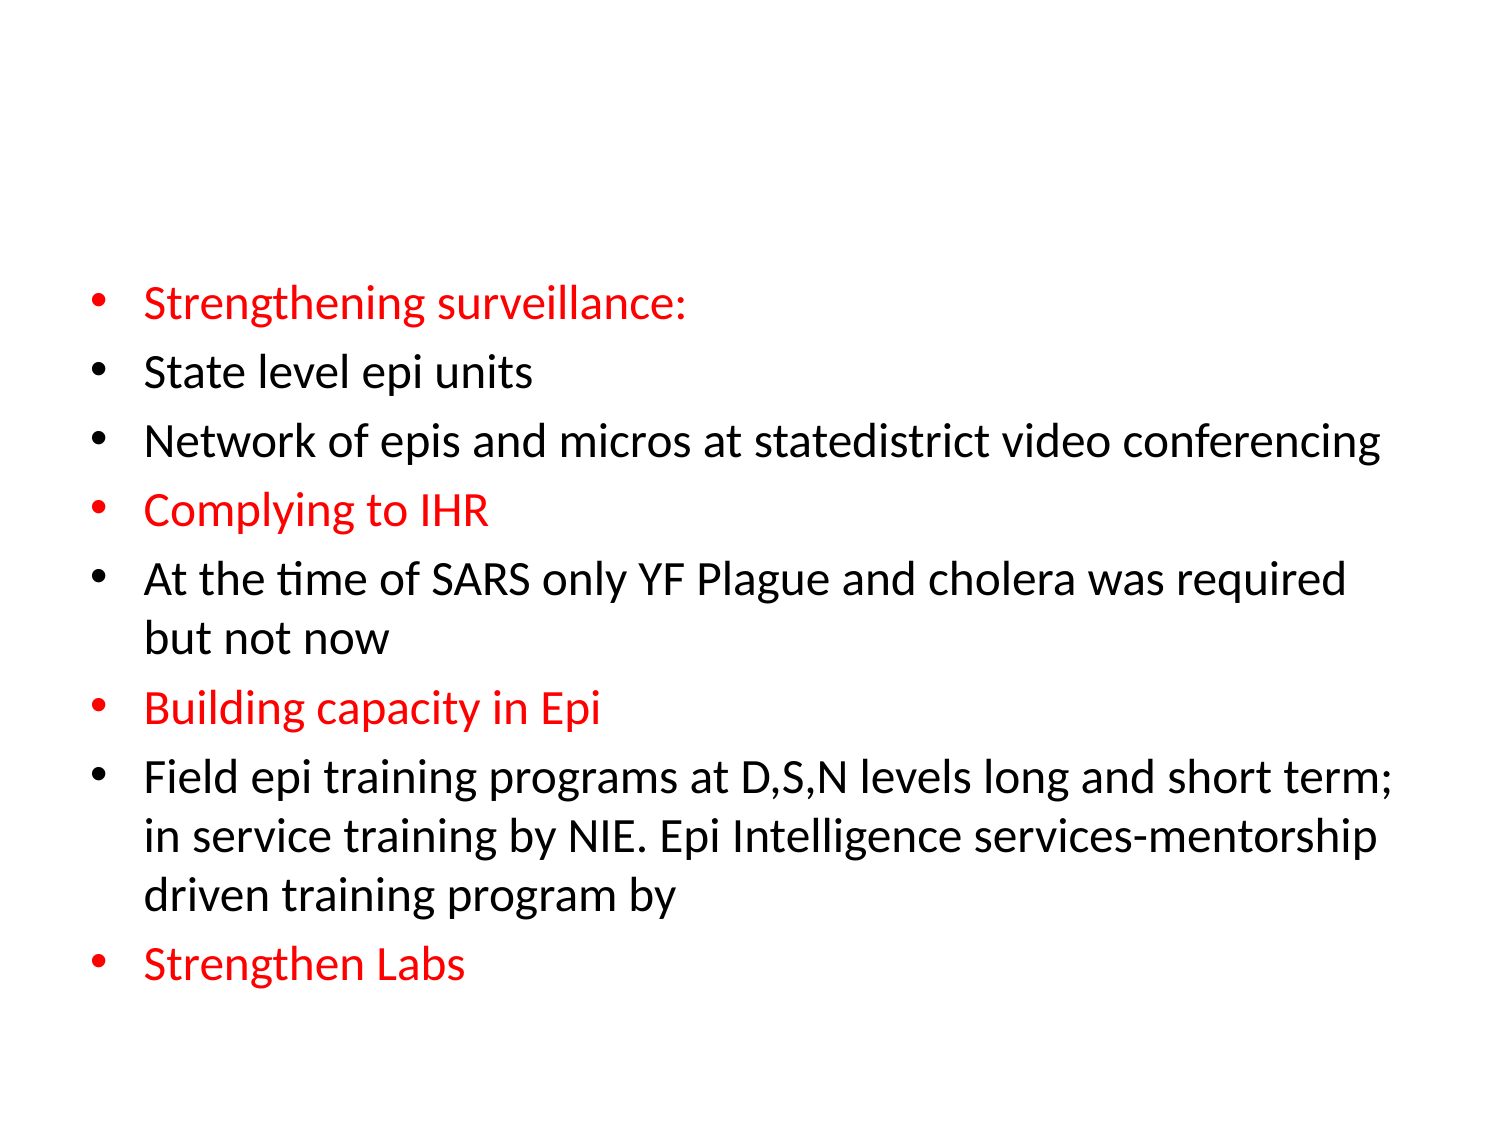

#
Strengthening surveillance:
State level epi units
Network of epis and micros at statedistrict video conferencing
Complying to IHR
At the time of SARS only YF Plague and cholera was required but not now
Building capacity in Epi
Field epi training programs at D,S,N levels long and short term; in service training by NIE. Epi Intelligence services-mentorship driven training program by
Strengthen Labs